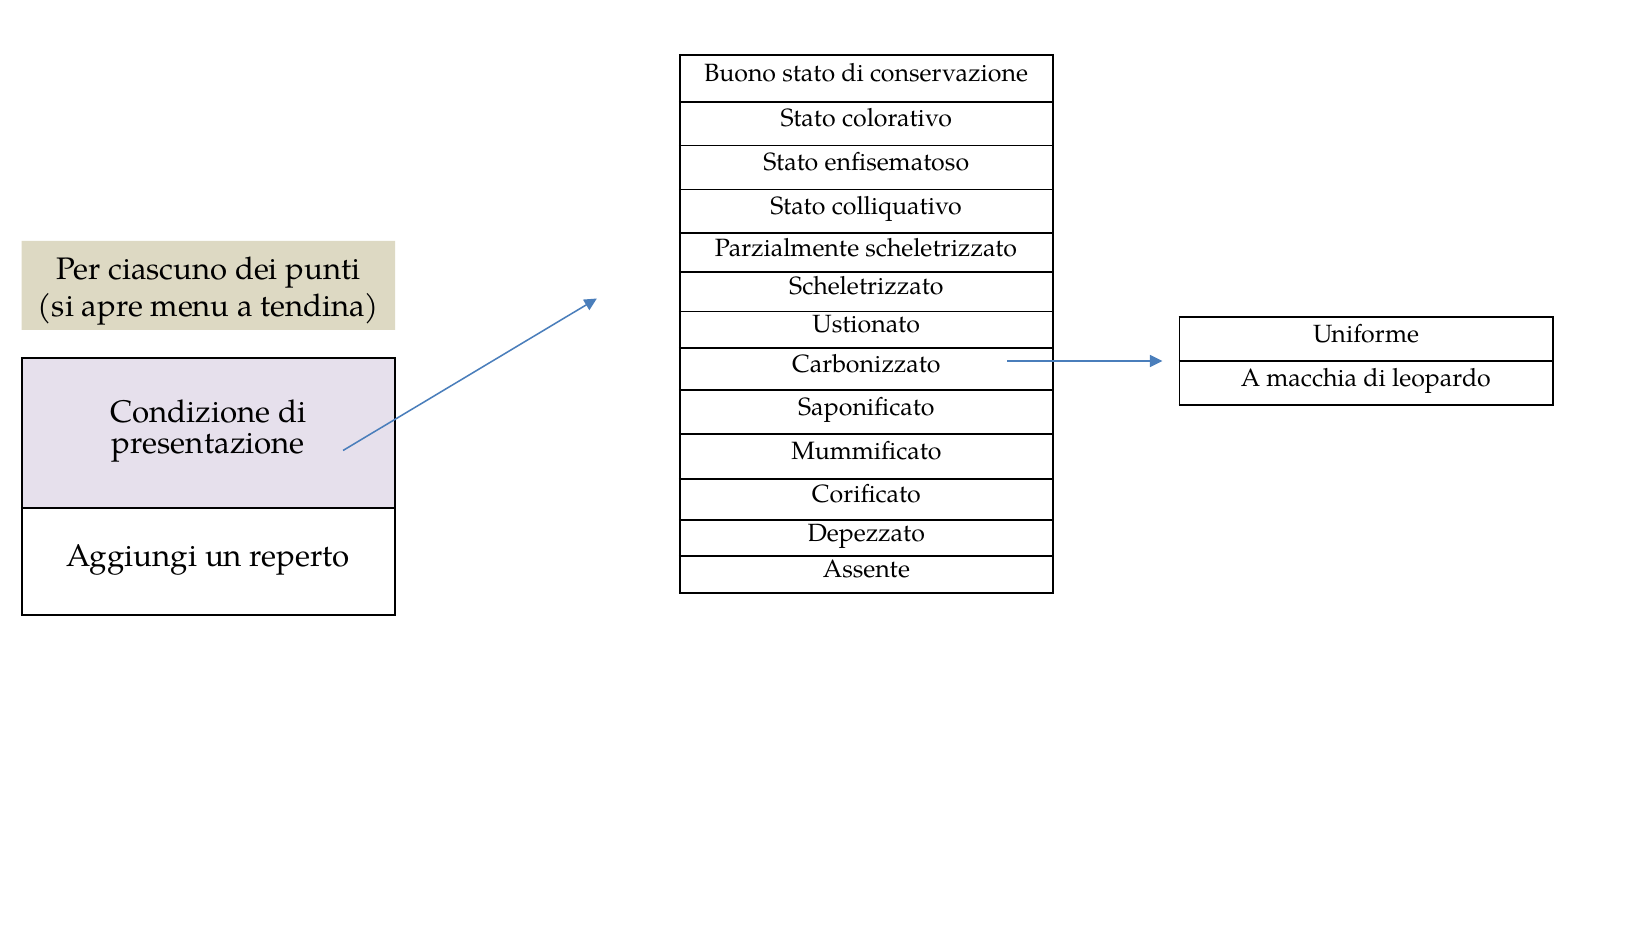

| Buono stato di conservazione |
| --- |
| Stato colorativo |
| Stato enfisematoso |
| Stato colliquativo |
| Parzialmente scheletrizzato |
| Scheletrizzato |
| Ustionato |
| Carbonizzato |
| Saponificato |
| Mummificato |
| Corificato |
| Depezzato |
| Assente |
Per ciascuno dei punti
(si apre menu a tendina)
| Uniforme |
| --- |
| A macchia di leopardo |
| Condizione di presentazione |
| --- |
| Aggiungi un reperto |